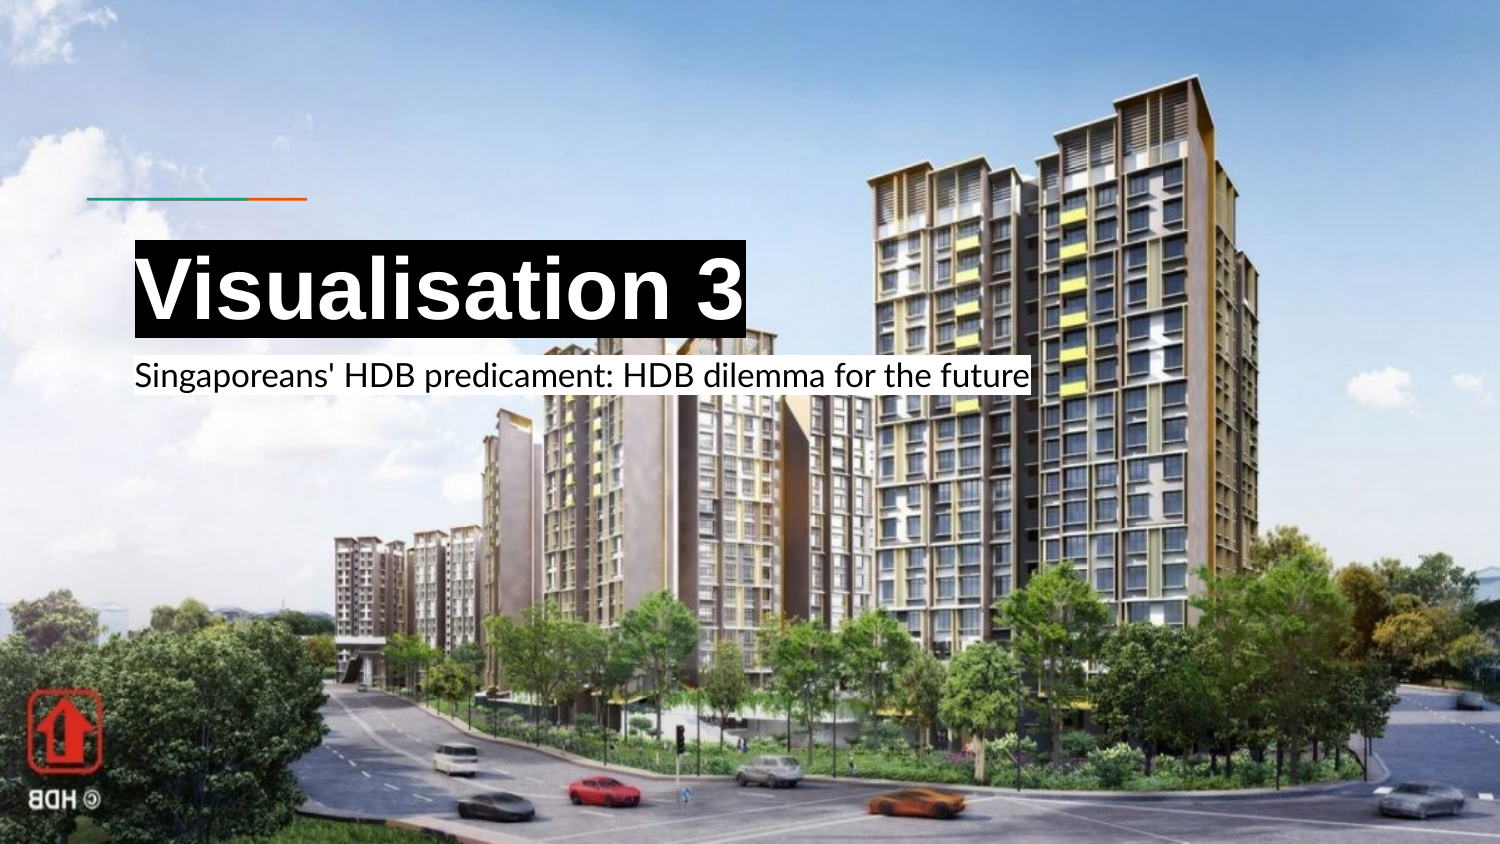

# Visualisation 3
Singaporeans' HDB predicament: HDB dilemma for the future